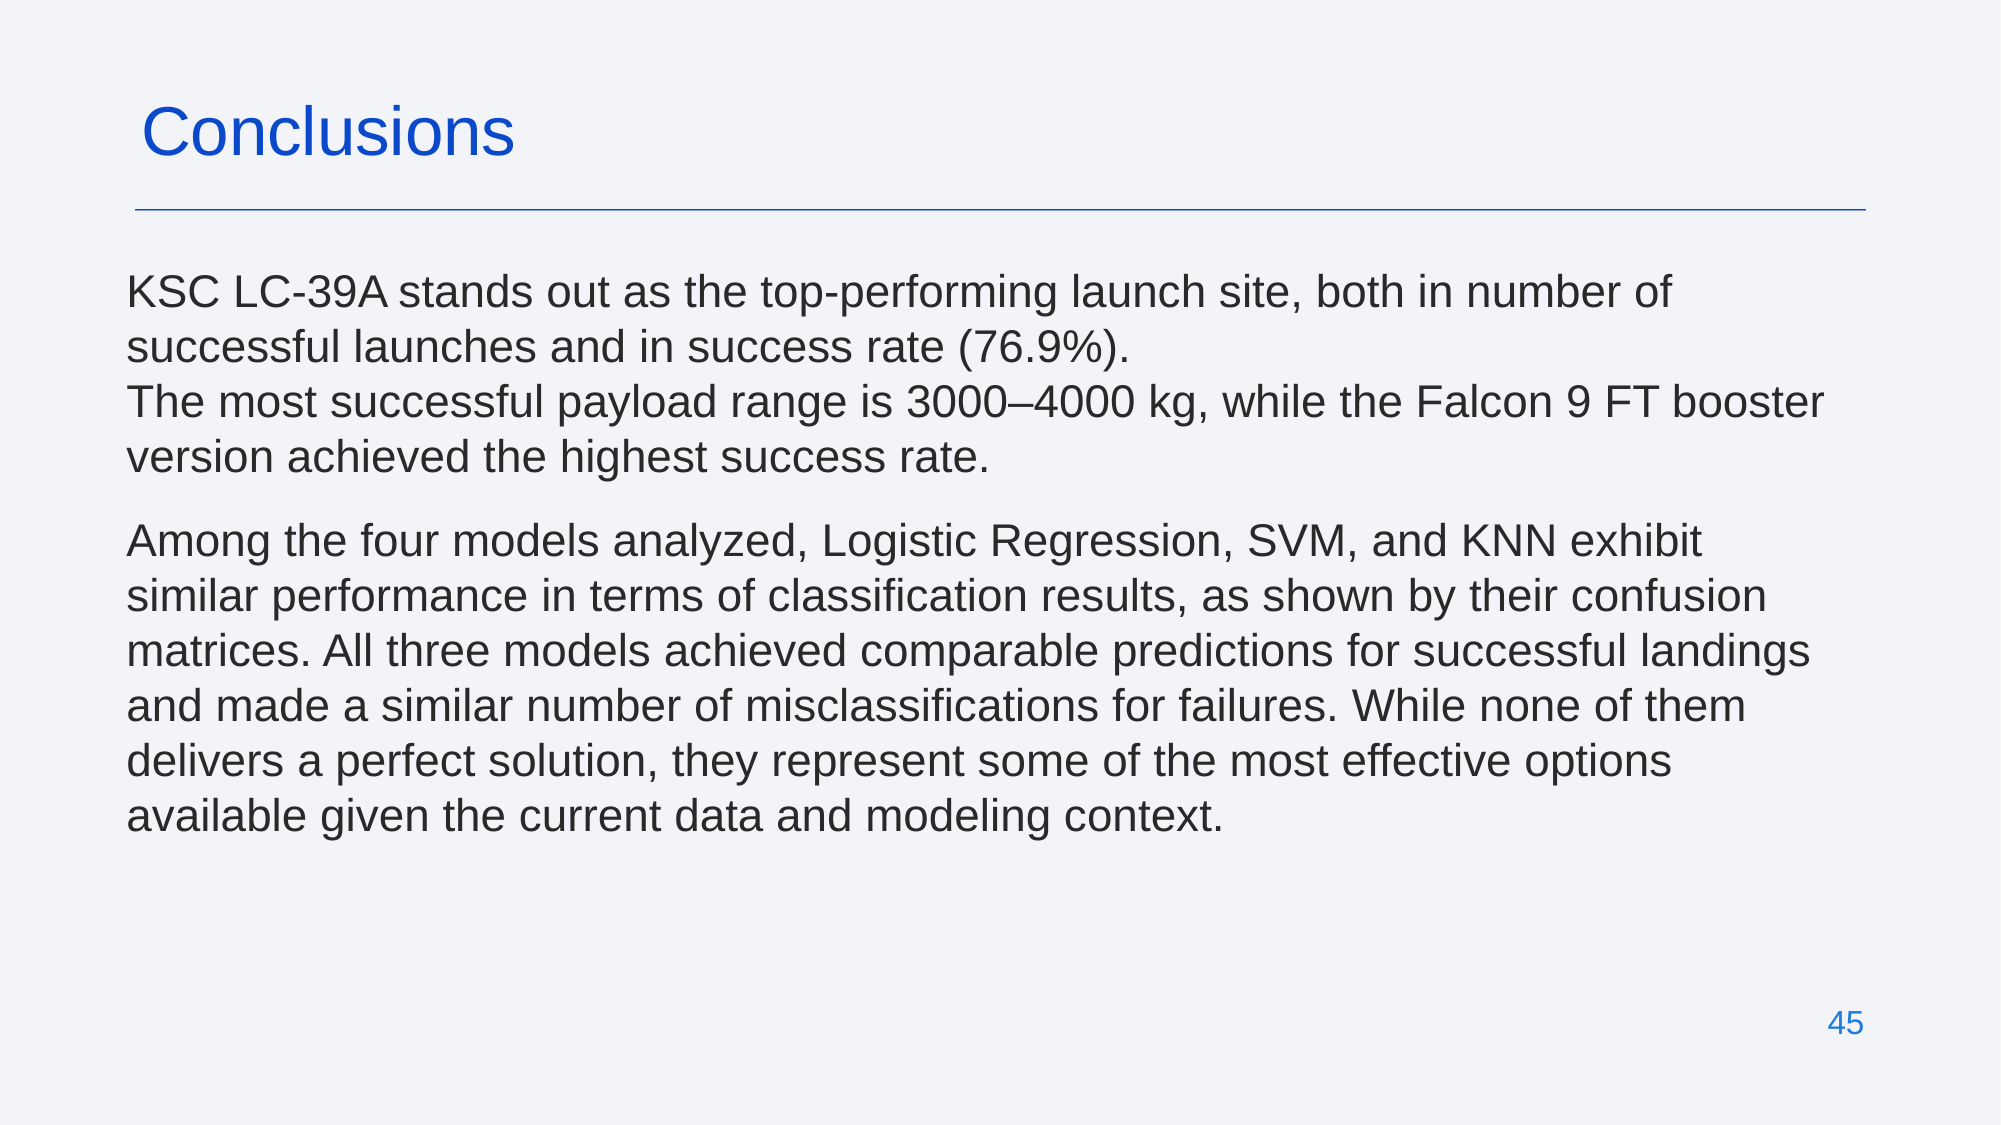

Conclusions
KSC LC-39A stands out as the top-performing launch site, both in number of successful launches and in success rate (76.9%).
The most successful payload range is 3000–4000 kg, while the Falcon 9 FT booster version achieved the highest success rate.
Among the four models analyzed, Logistic Regression, SVM, and KNN exhibit similar performance in terms of classification results, as shown by their confusion matrices. All three models achieved comparable predictions for successful landings and made a similar number of misclassifications for failures. While none of them delivers a perfect solution, they represent some of the most effective options available given the current data and modeling context.

45